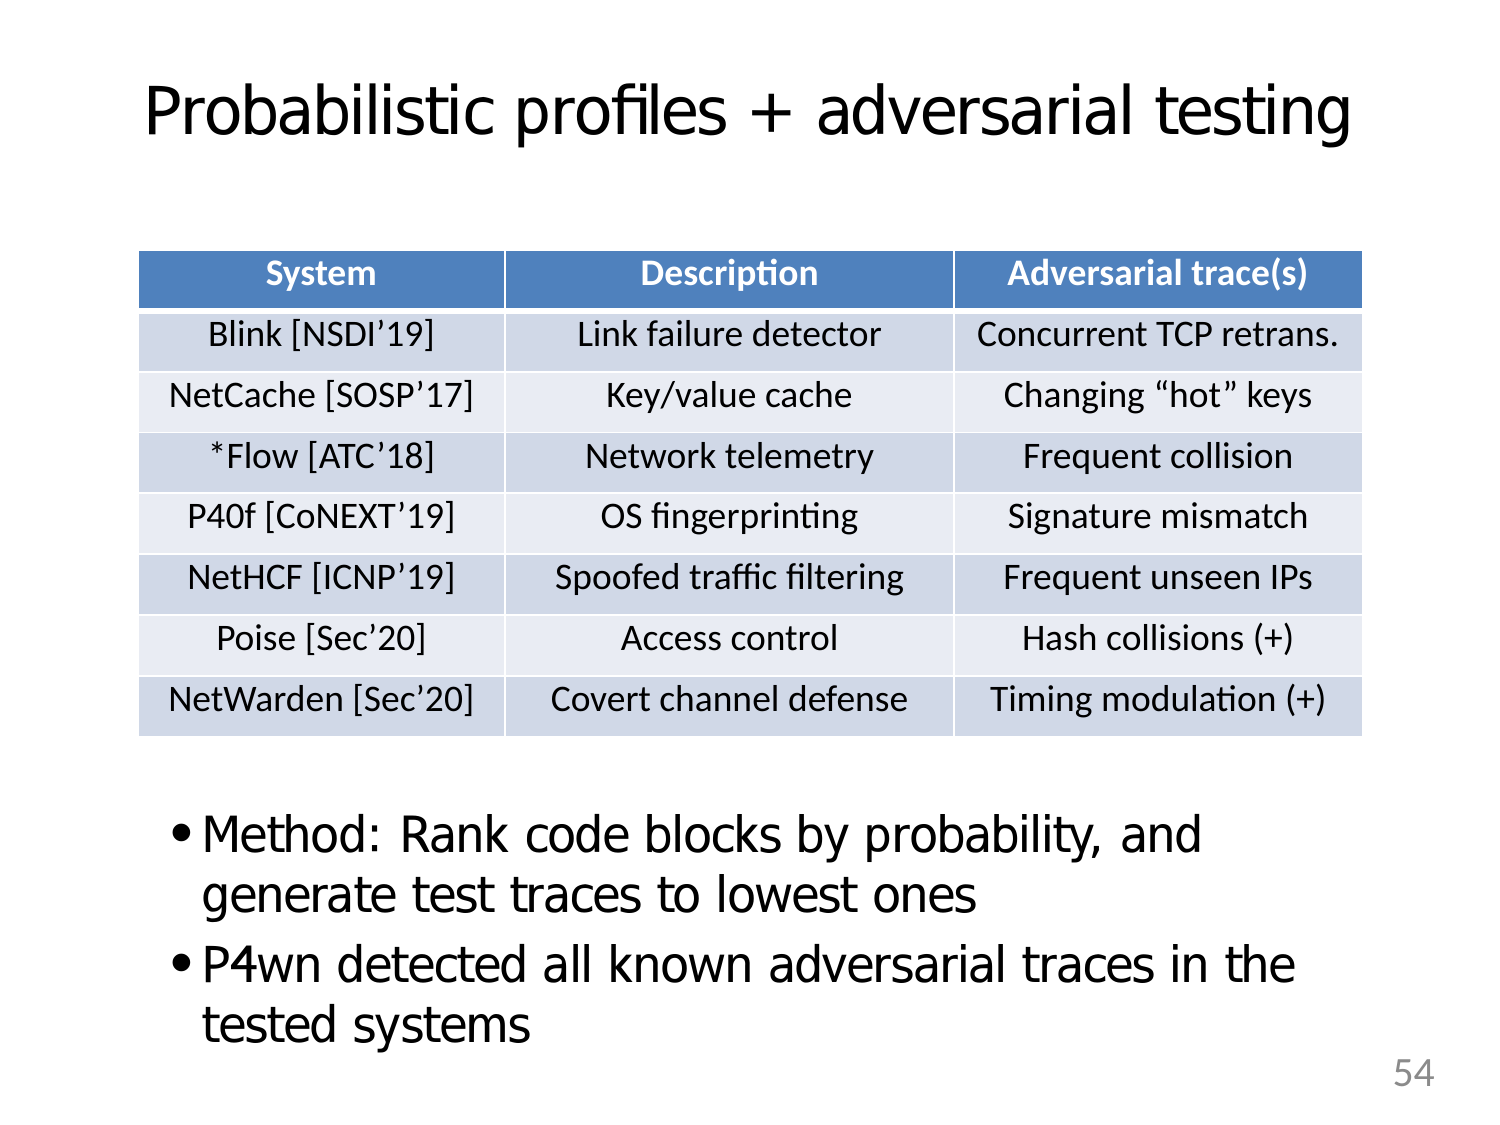

Probabilistic profiles + adversarial testing

| System | Description | Adversarial trace(s) |
| --- | --- | --- |
| Blink [NSDI’19] | Link failure detector | Concurrent TCP retrans. |
| NetCache [SOSP’17] | Key/value cache | Changing “hot” keys |
| \*Flow [ATC’18] | Network telemetry | Frequent collision |
| P40f [CoNEXT’19] | OS fingerprinting | Signature mismatch |
| NetHCF [ICNP’19] | Spoofed traffic filtering | Frequent unseen IPs |
| Poise [Sec’20] | Access control | Hash collisions (+) |
| NetWarden [Sec’20] | Covert channel defense | Timing modulation (+) |

Method: Rank code blocks by probability, and generate test traces to lowest ones
P4wn detected all known adversarial traces in the tested systems
54